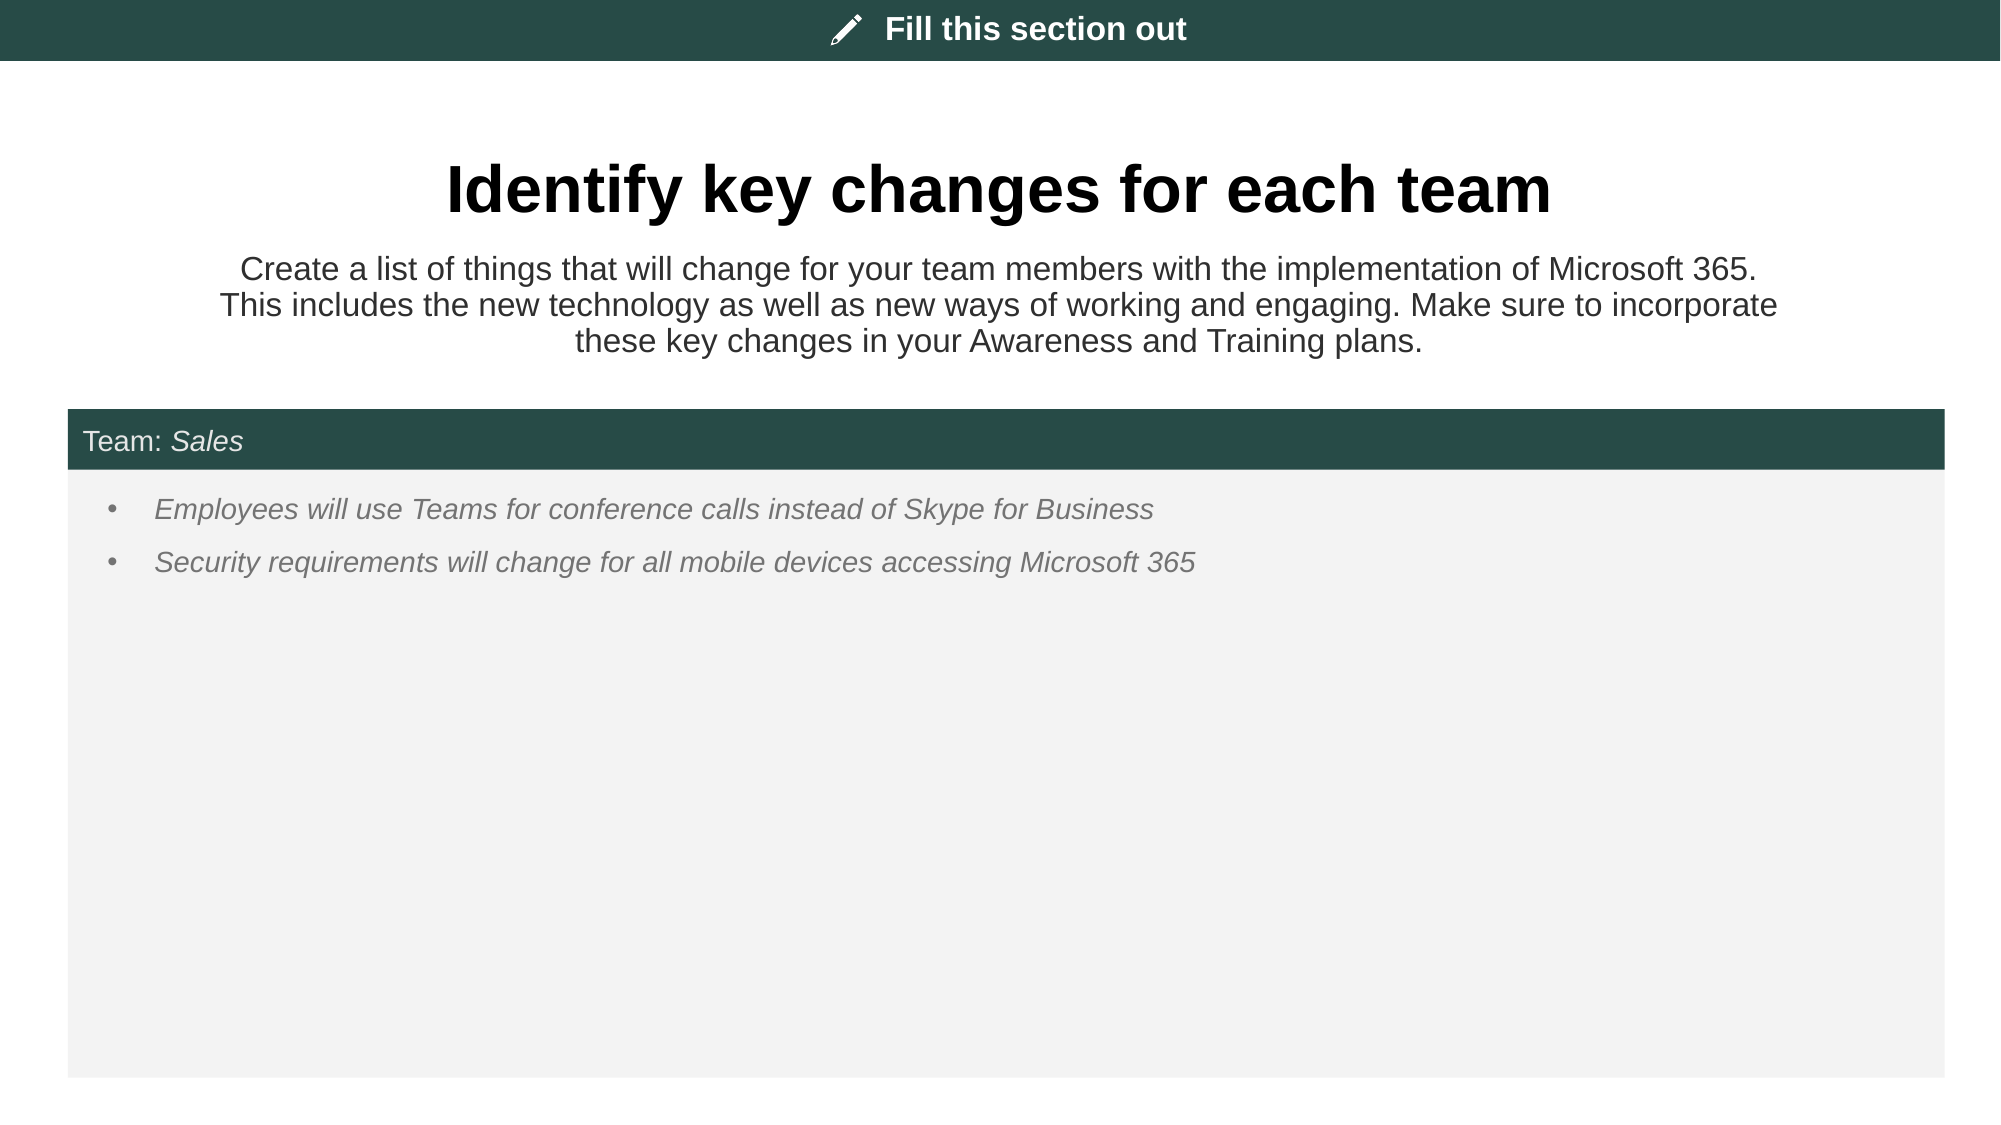

Identify key changes for each team
Create a list of things that will change for your team members with the implementation of Microsoft 365. This includes the new technology as well as new ways of working and engaging. Make sure to incorporate these key changes in your Awareness and Training plans.

Team: Sales

Employees will use Teams for conference calls instead of Skype for Business
Security requirements will change for all mobile devices accessing Microsoft 365